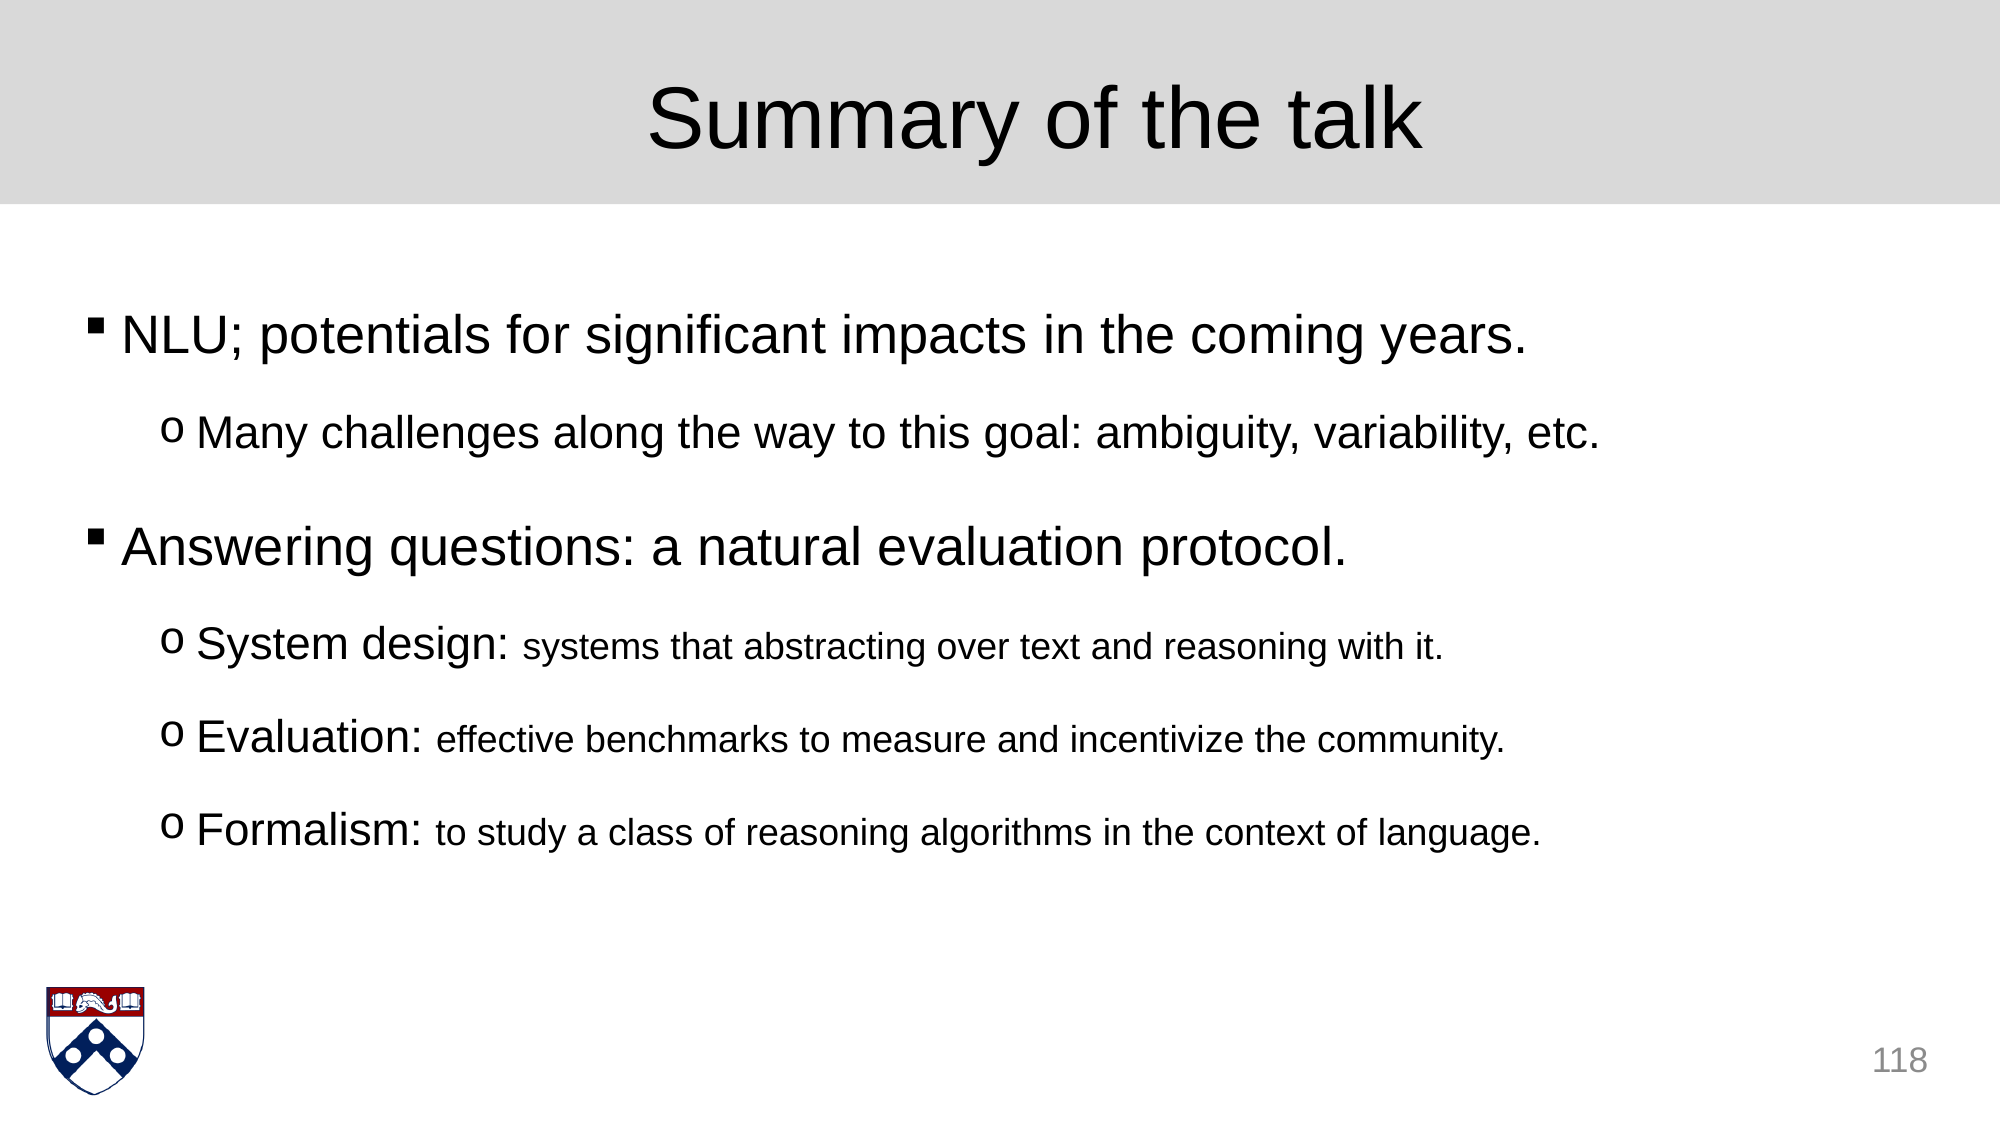

# Summary of the talk
NLU; potentials for significant impacts in the coming years.
Many challenges along the way to this goal: ambiguity, variability, etc.
Answering questions: a natural evaluation protocol.
System design: systems that abstracting over text and reasoning with it.
Evaluation: effective benchmarks to measure and incentivize the community.
Formalism: to study a class of reasoning algorithms in the context of language.
118